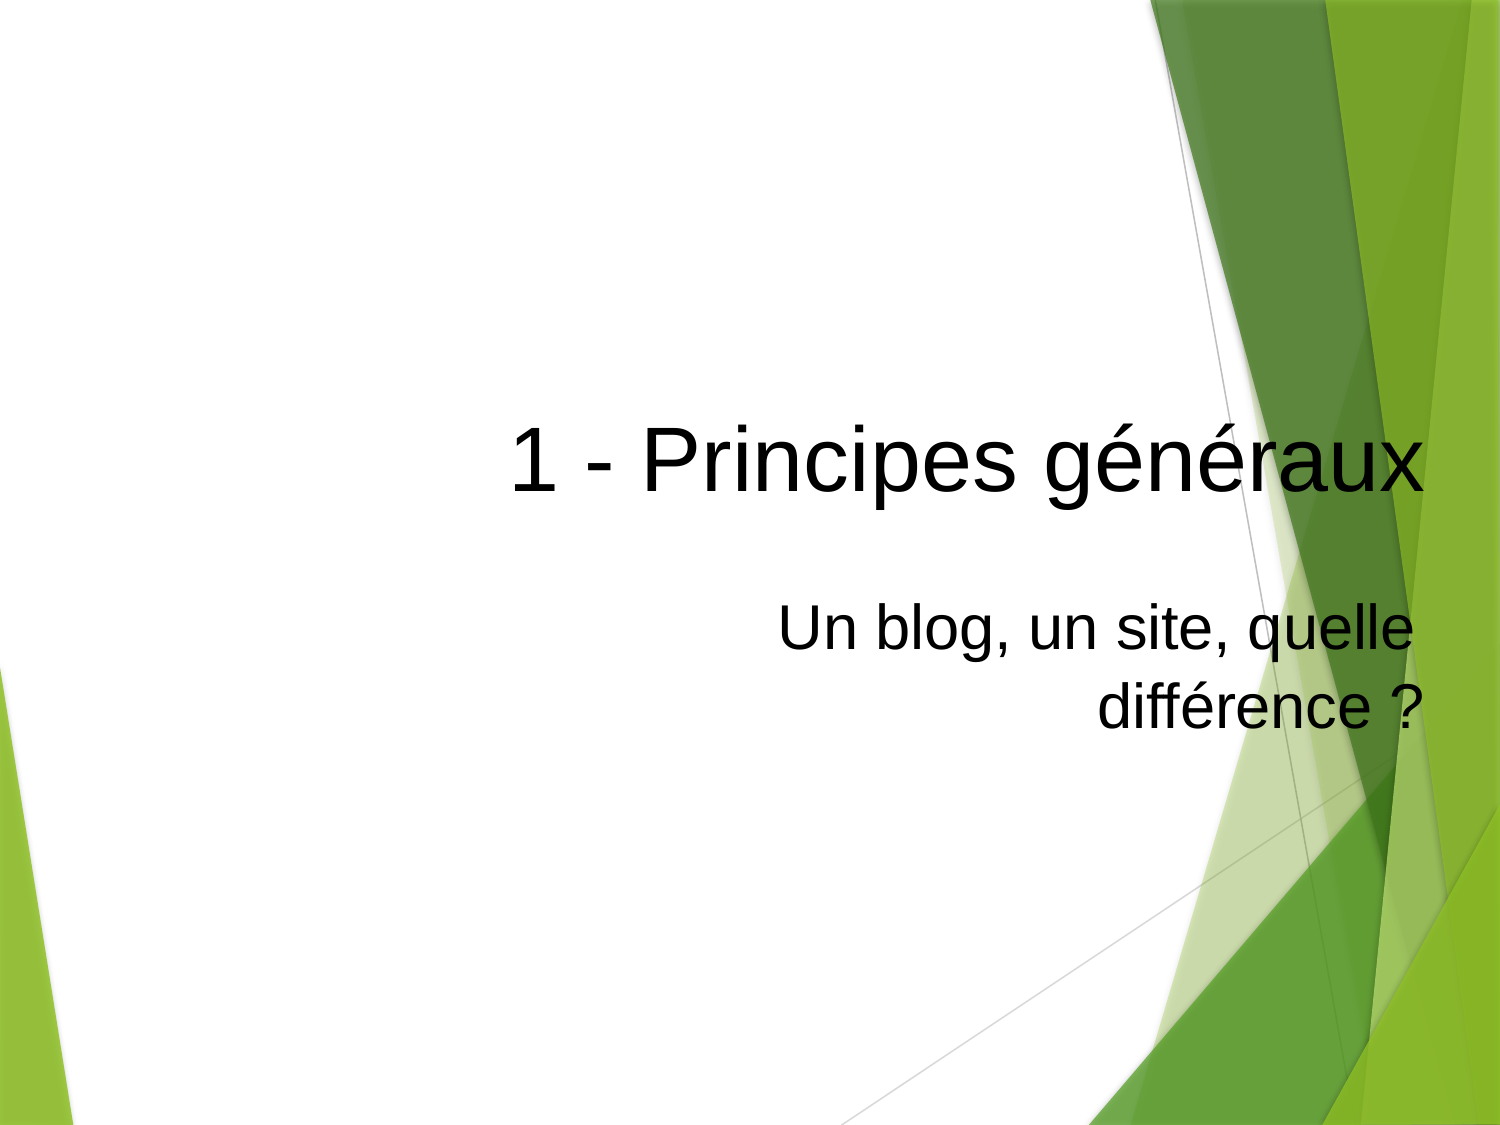

1 - Principes généraux

Un blog, un site, quelle

différence ?